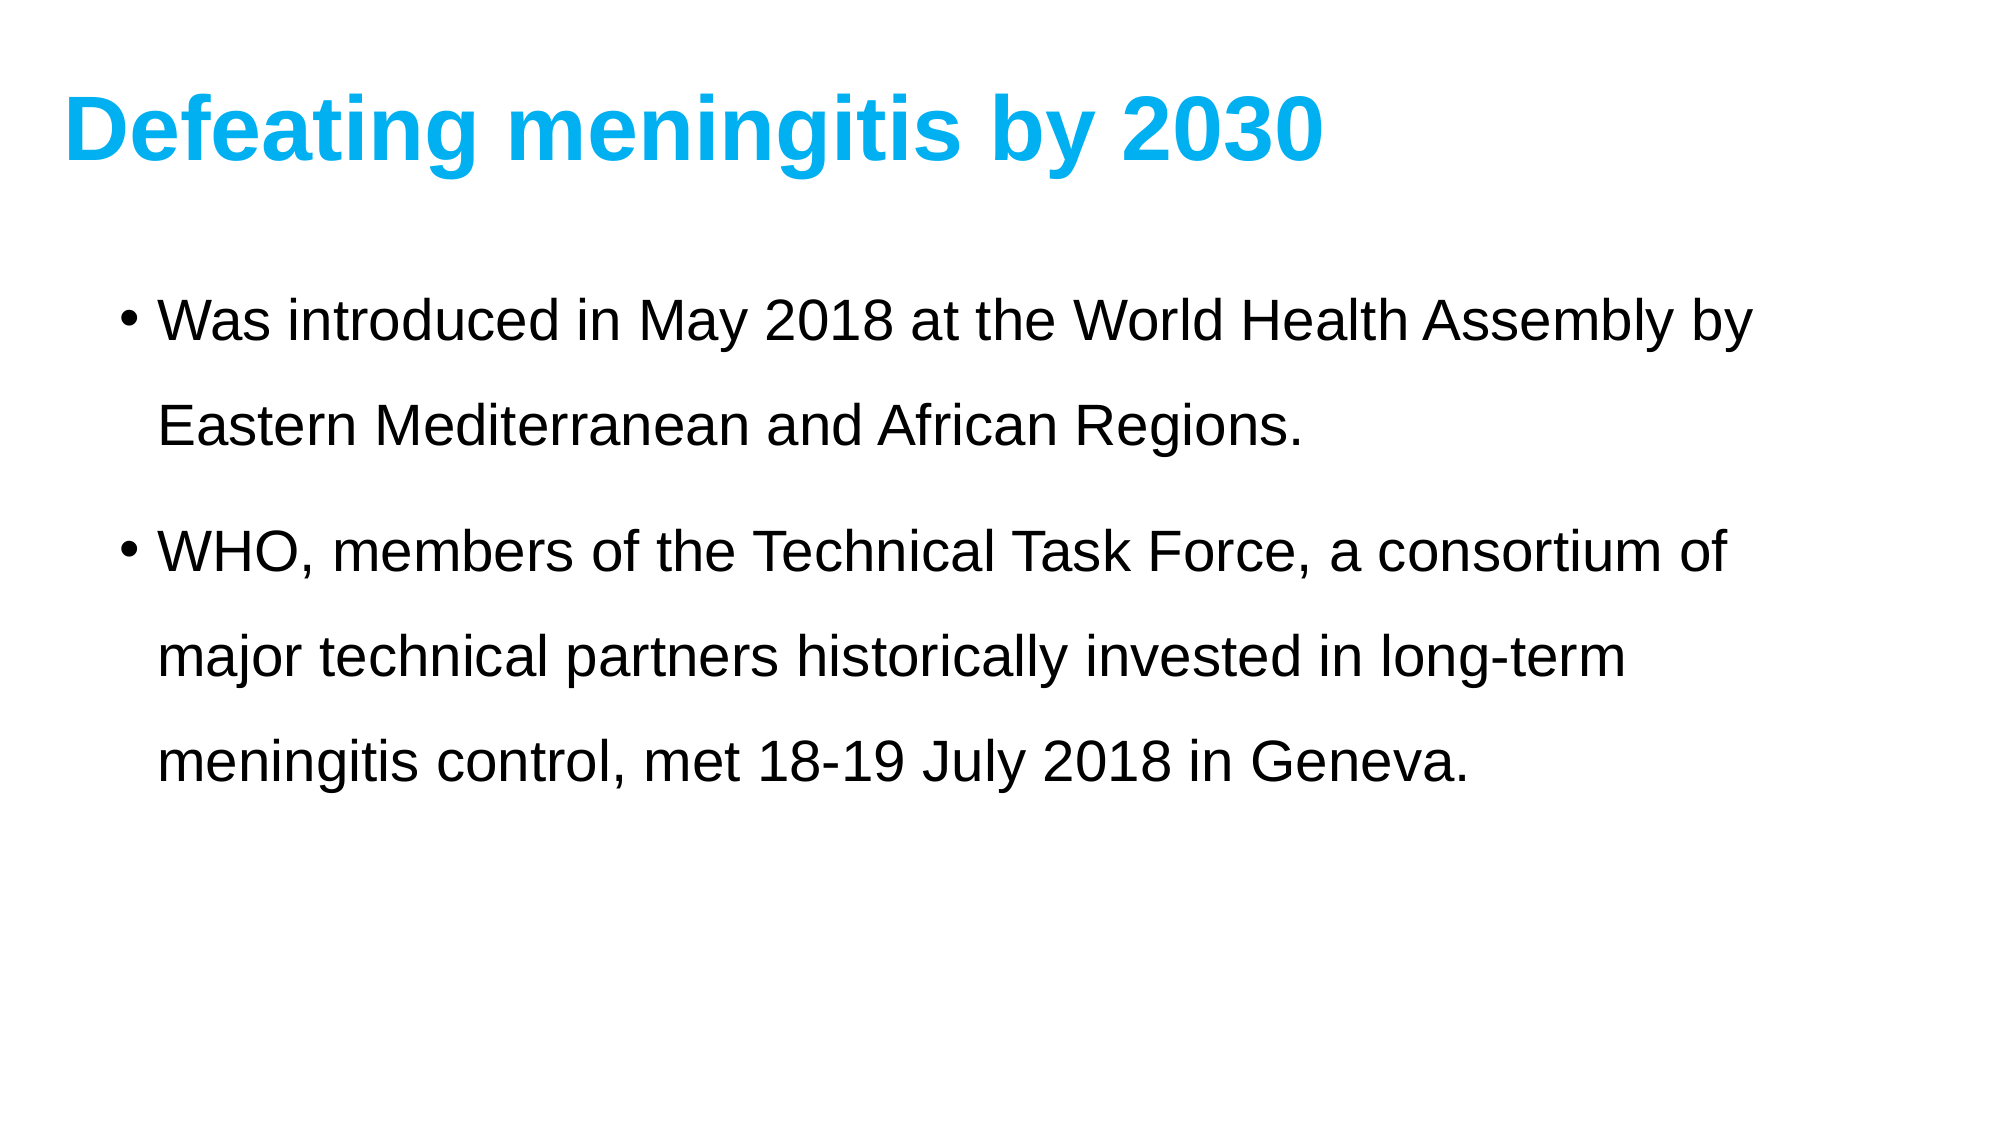

# Defeating meningitis by 2030
Was introduced in May 2018 at the World Health Assembly by Eastern Mediterranean and African Regions.
WHO, members of the Technical Task Force, a consortium of major technical partners historically invested in long-term meningitis control, met 18-19 July 2018 in Geneva.